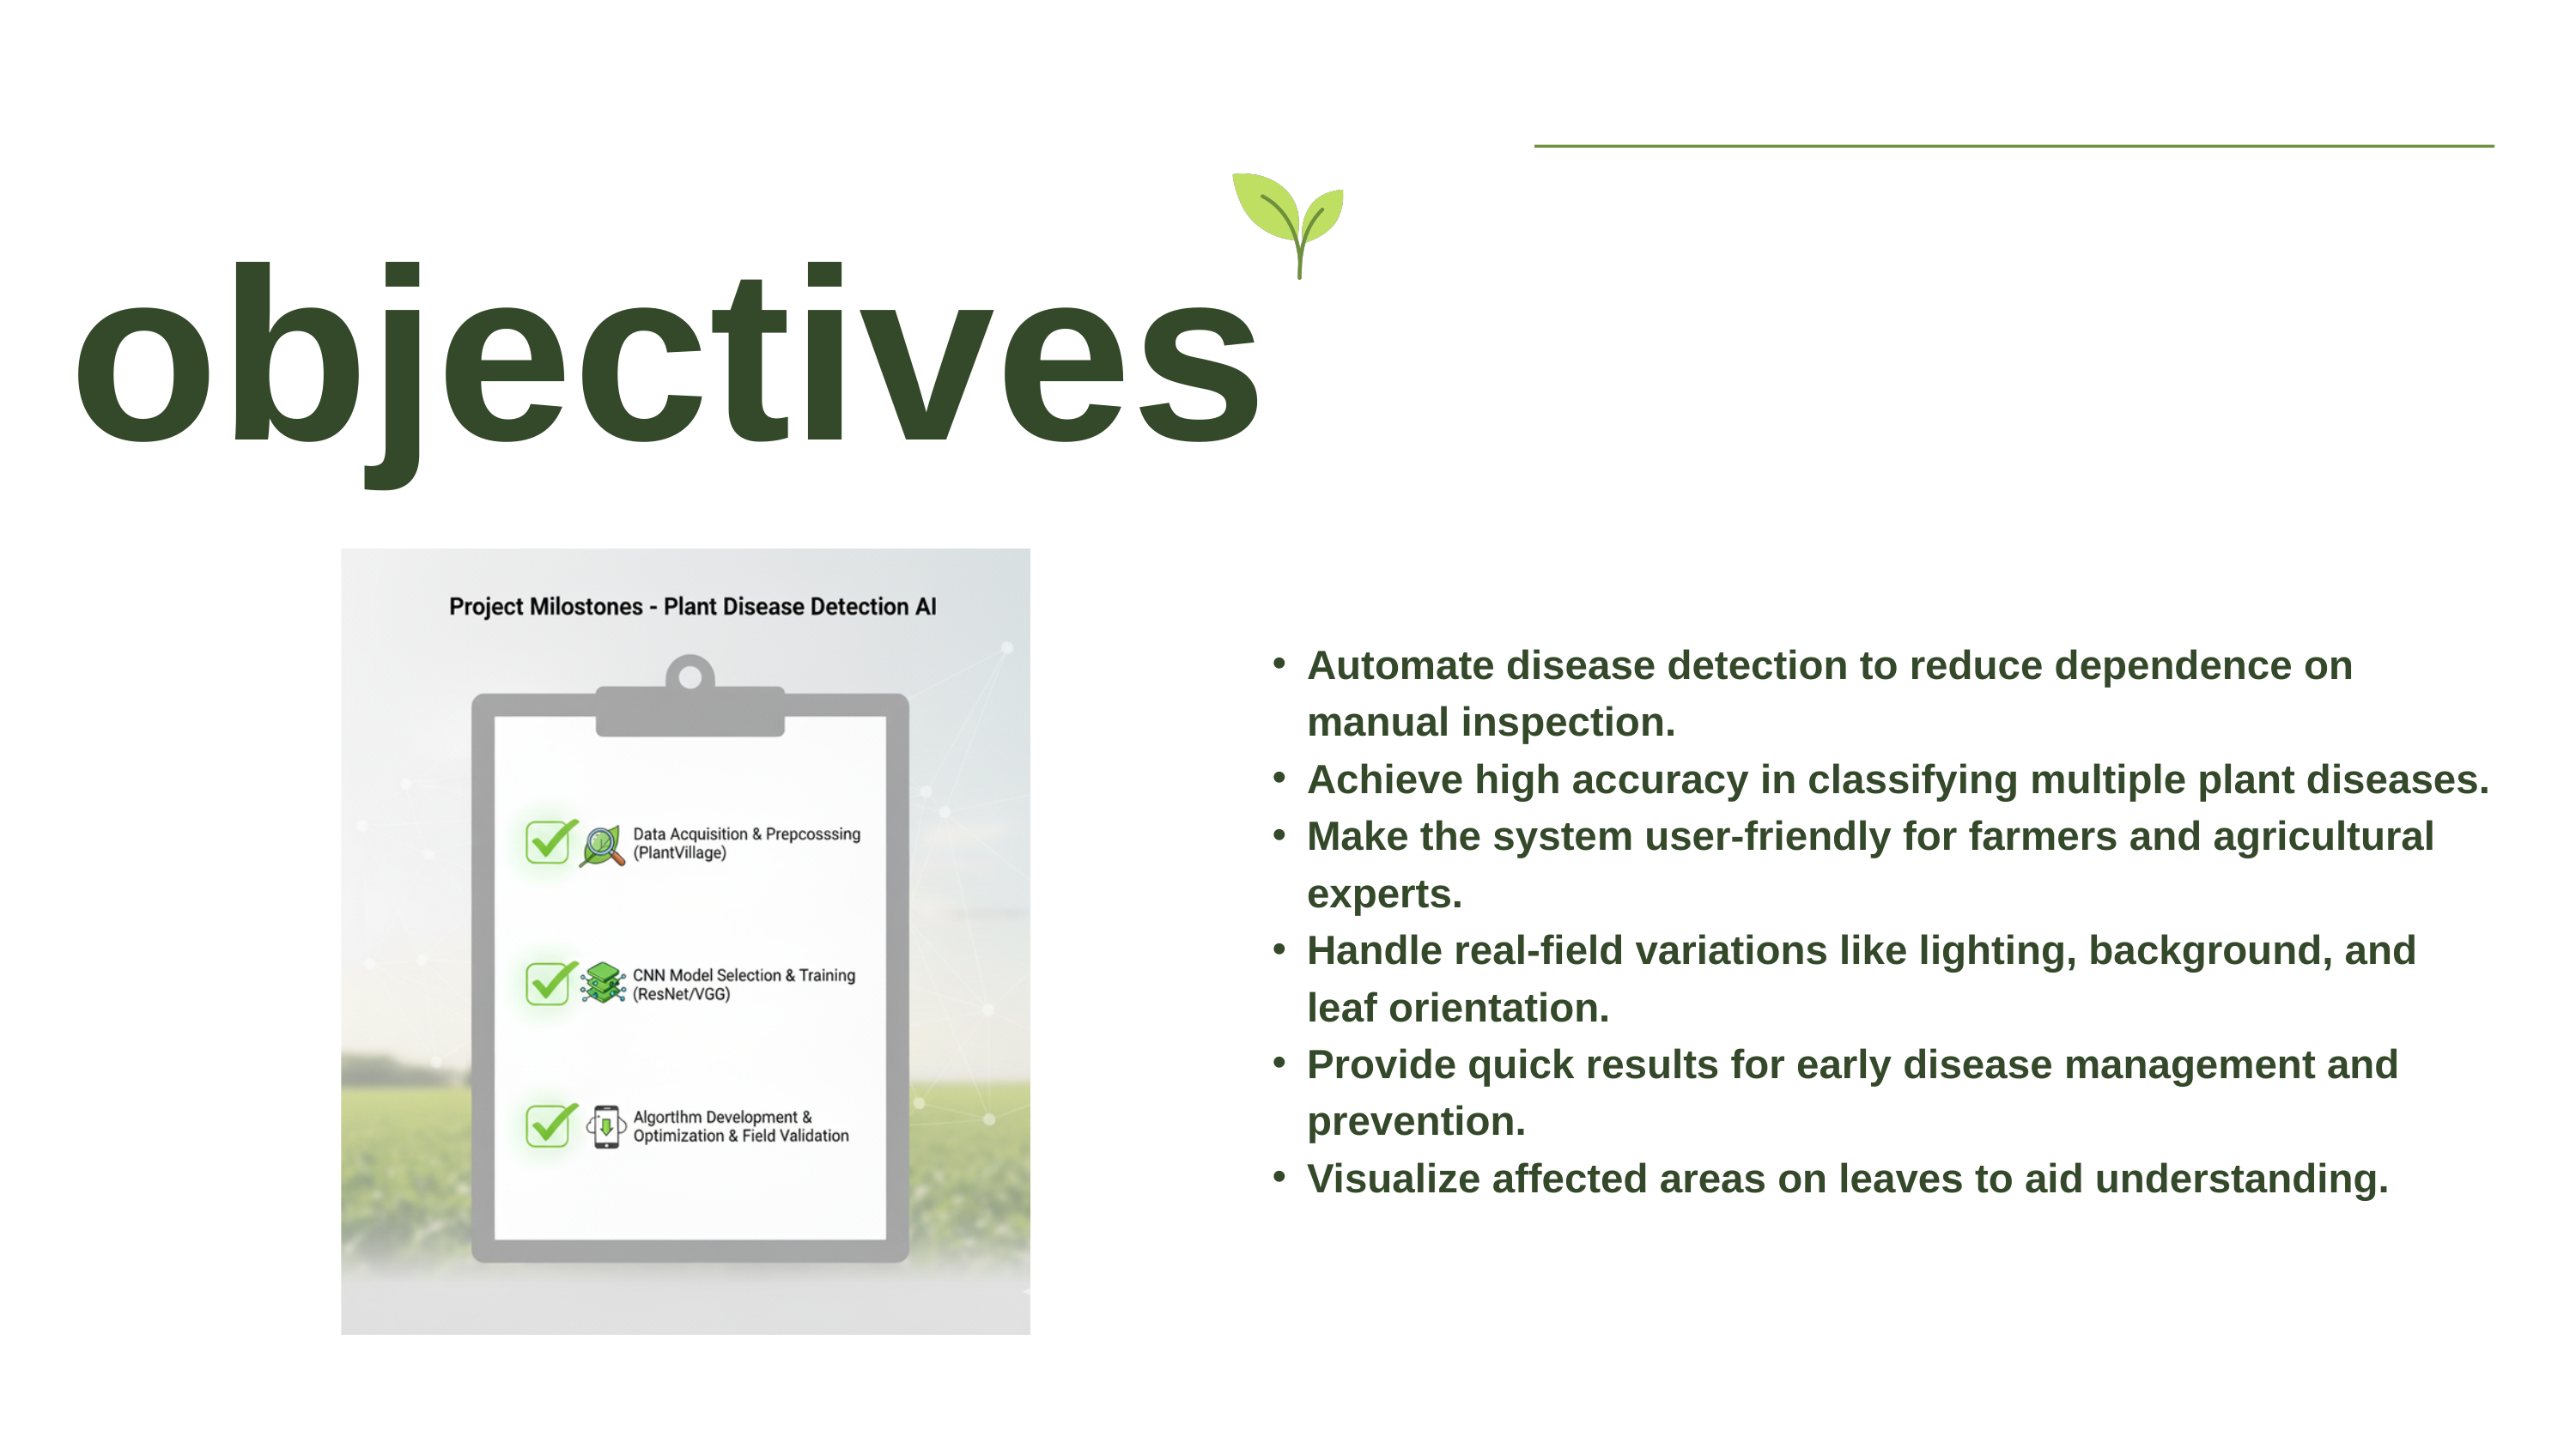

objectives

Automate disease detection to reduce dependence on manual inspection.
Achieve high accuracy in classifying multiple plant diseases.
Make the system user-friendly for farmers and agricultural experts.
Handle real-field variations like lighting, background, and leaf orientation.
Provide quick results for early disease management and prevention.
Visualize affected areas on leaves to aid understanding.